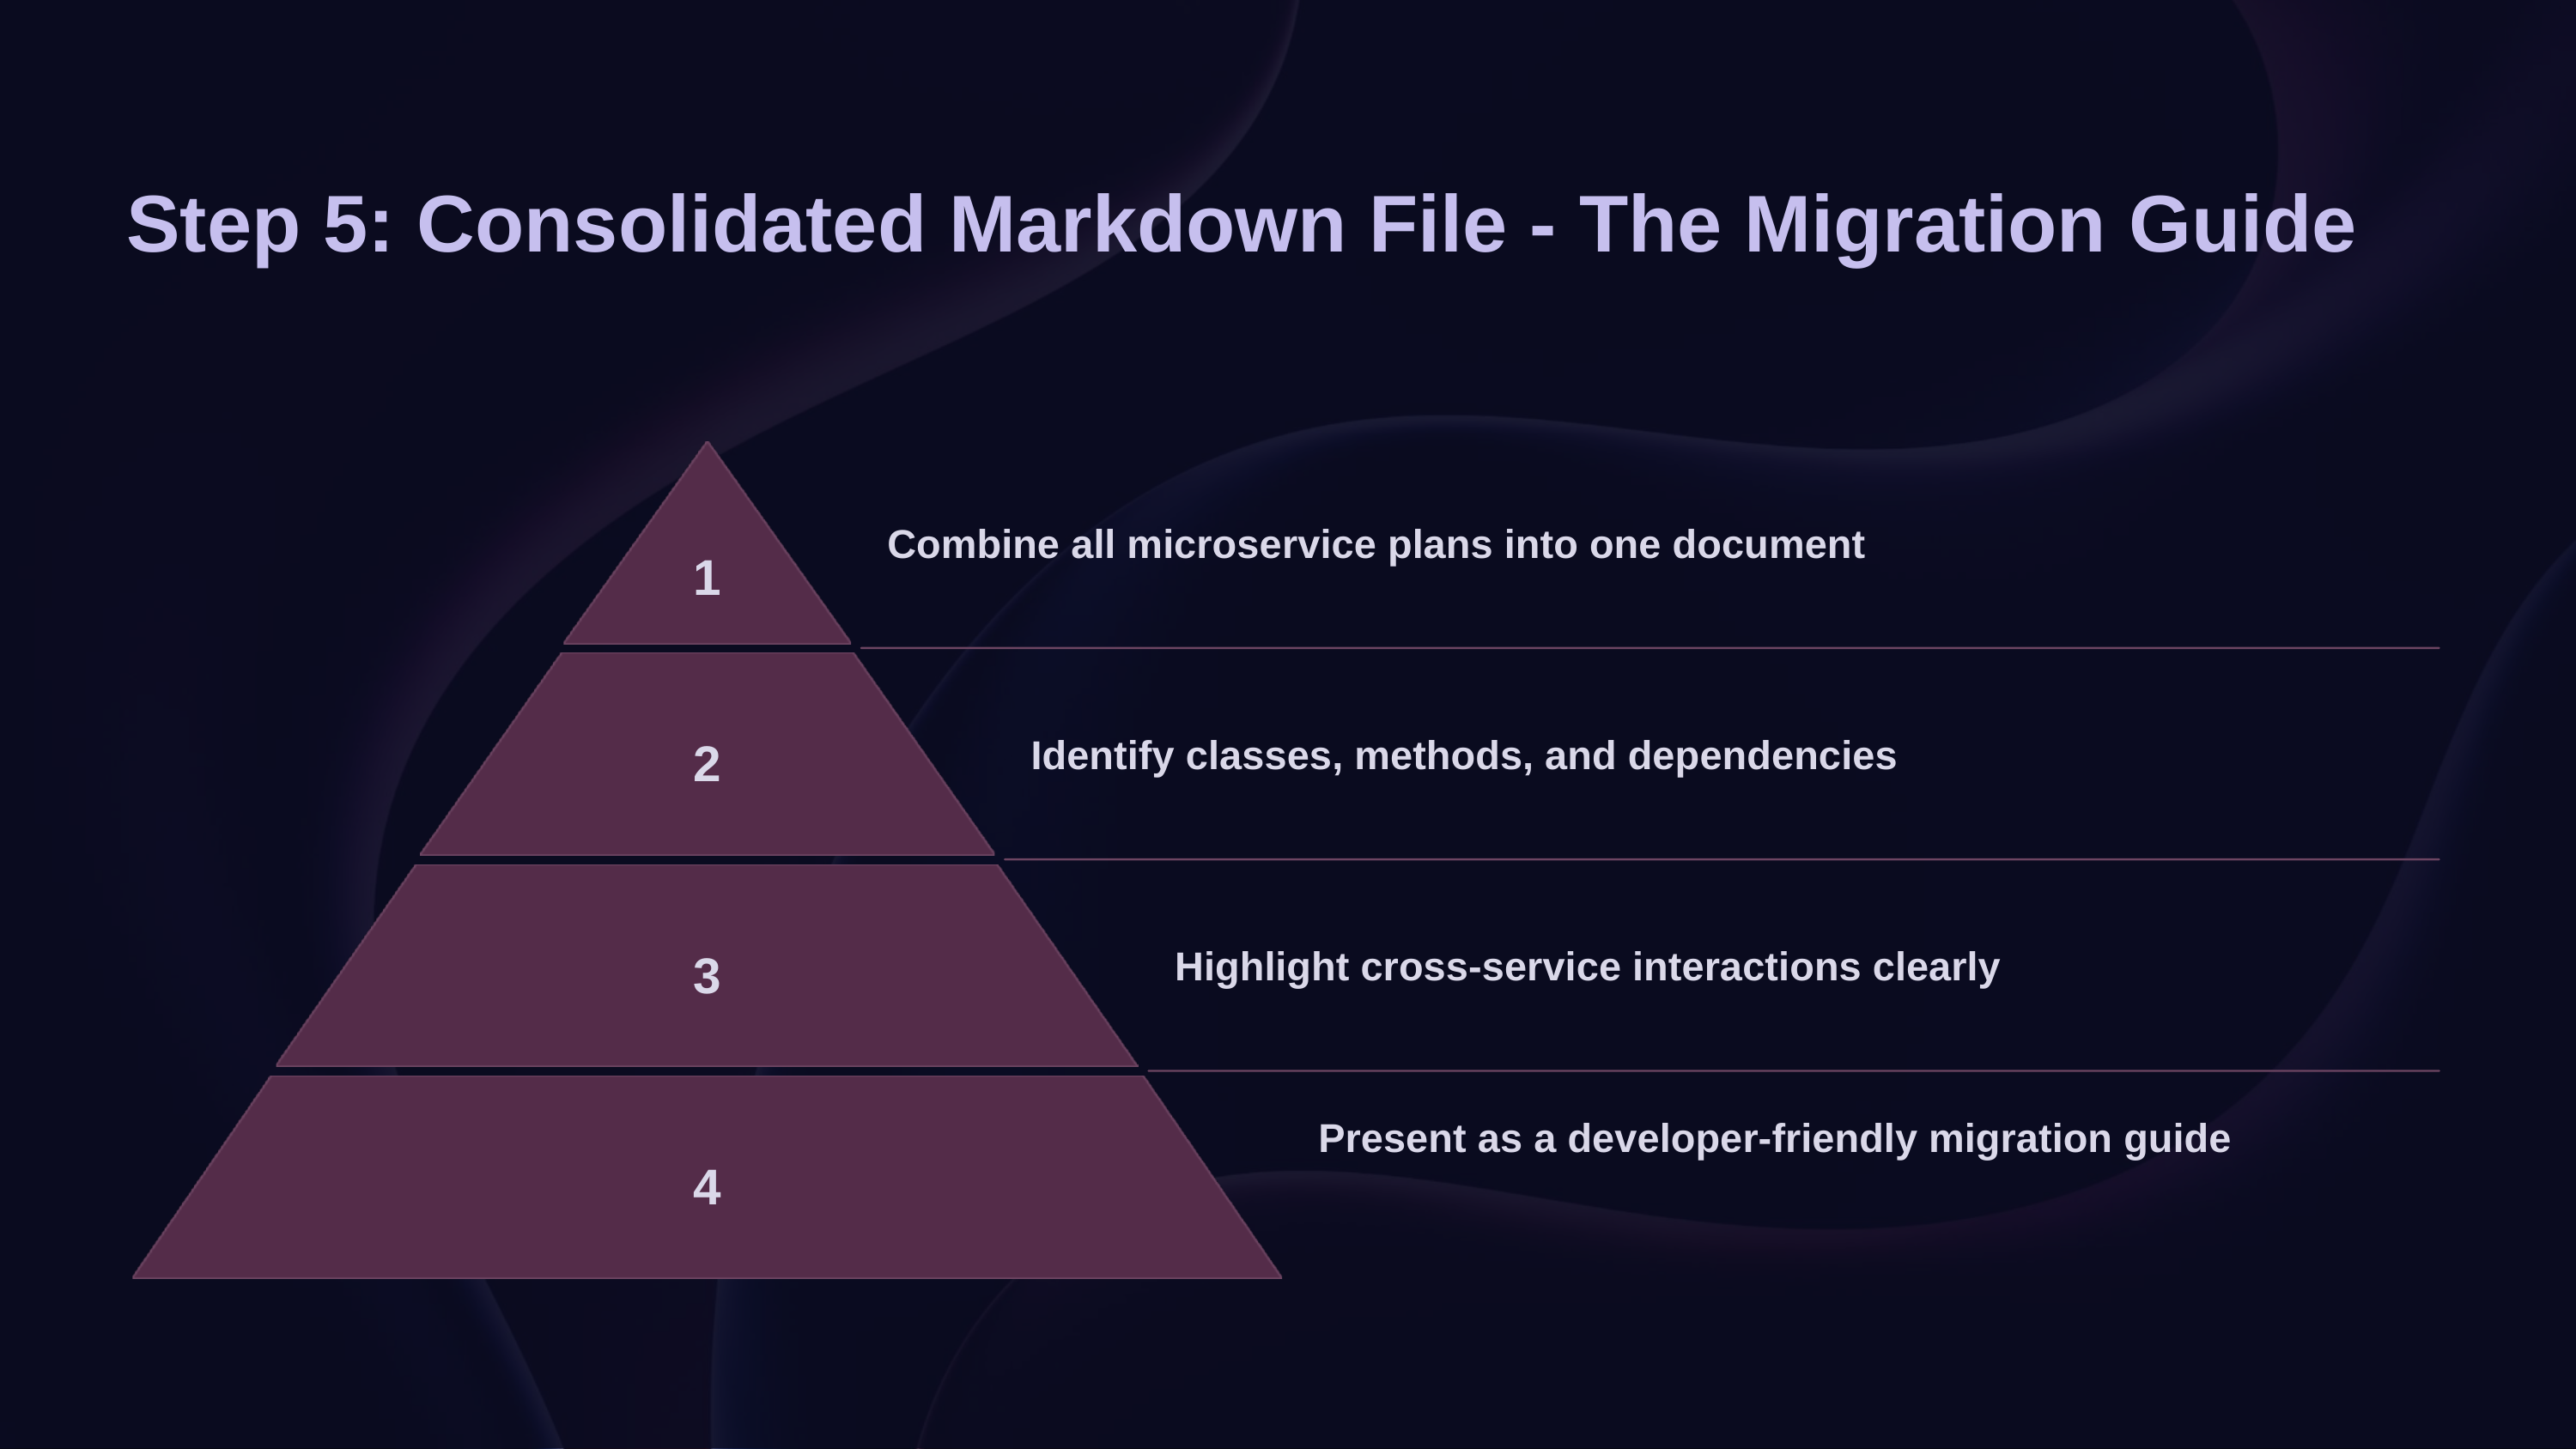

Step 5: Consolidated Markdown File - The Migration Guide

​Combine all microse​rvice plans into one document

1

2

Identify classes, methods, and dependencies

3

Highlight cross-service interactions clearly

Present as a developer-friendly migration guide

4